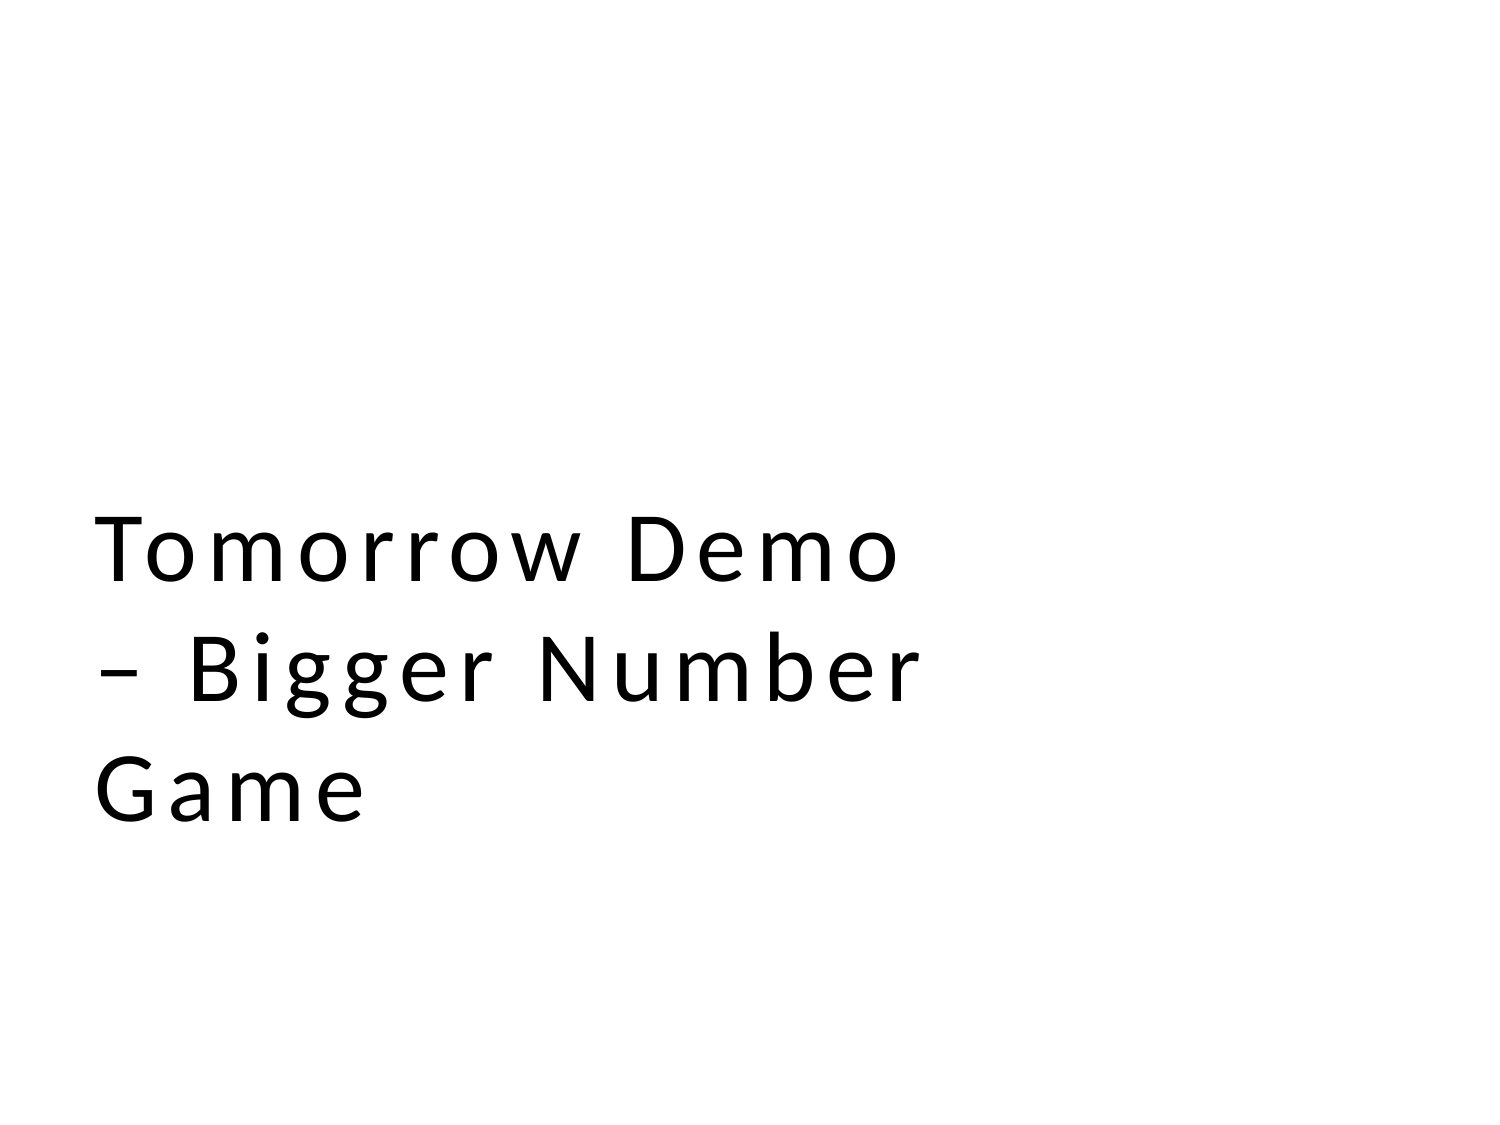

# Tomorrow Demo – Bigger Number Game